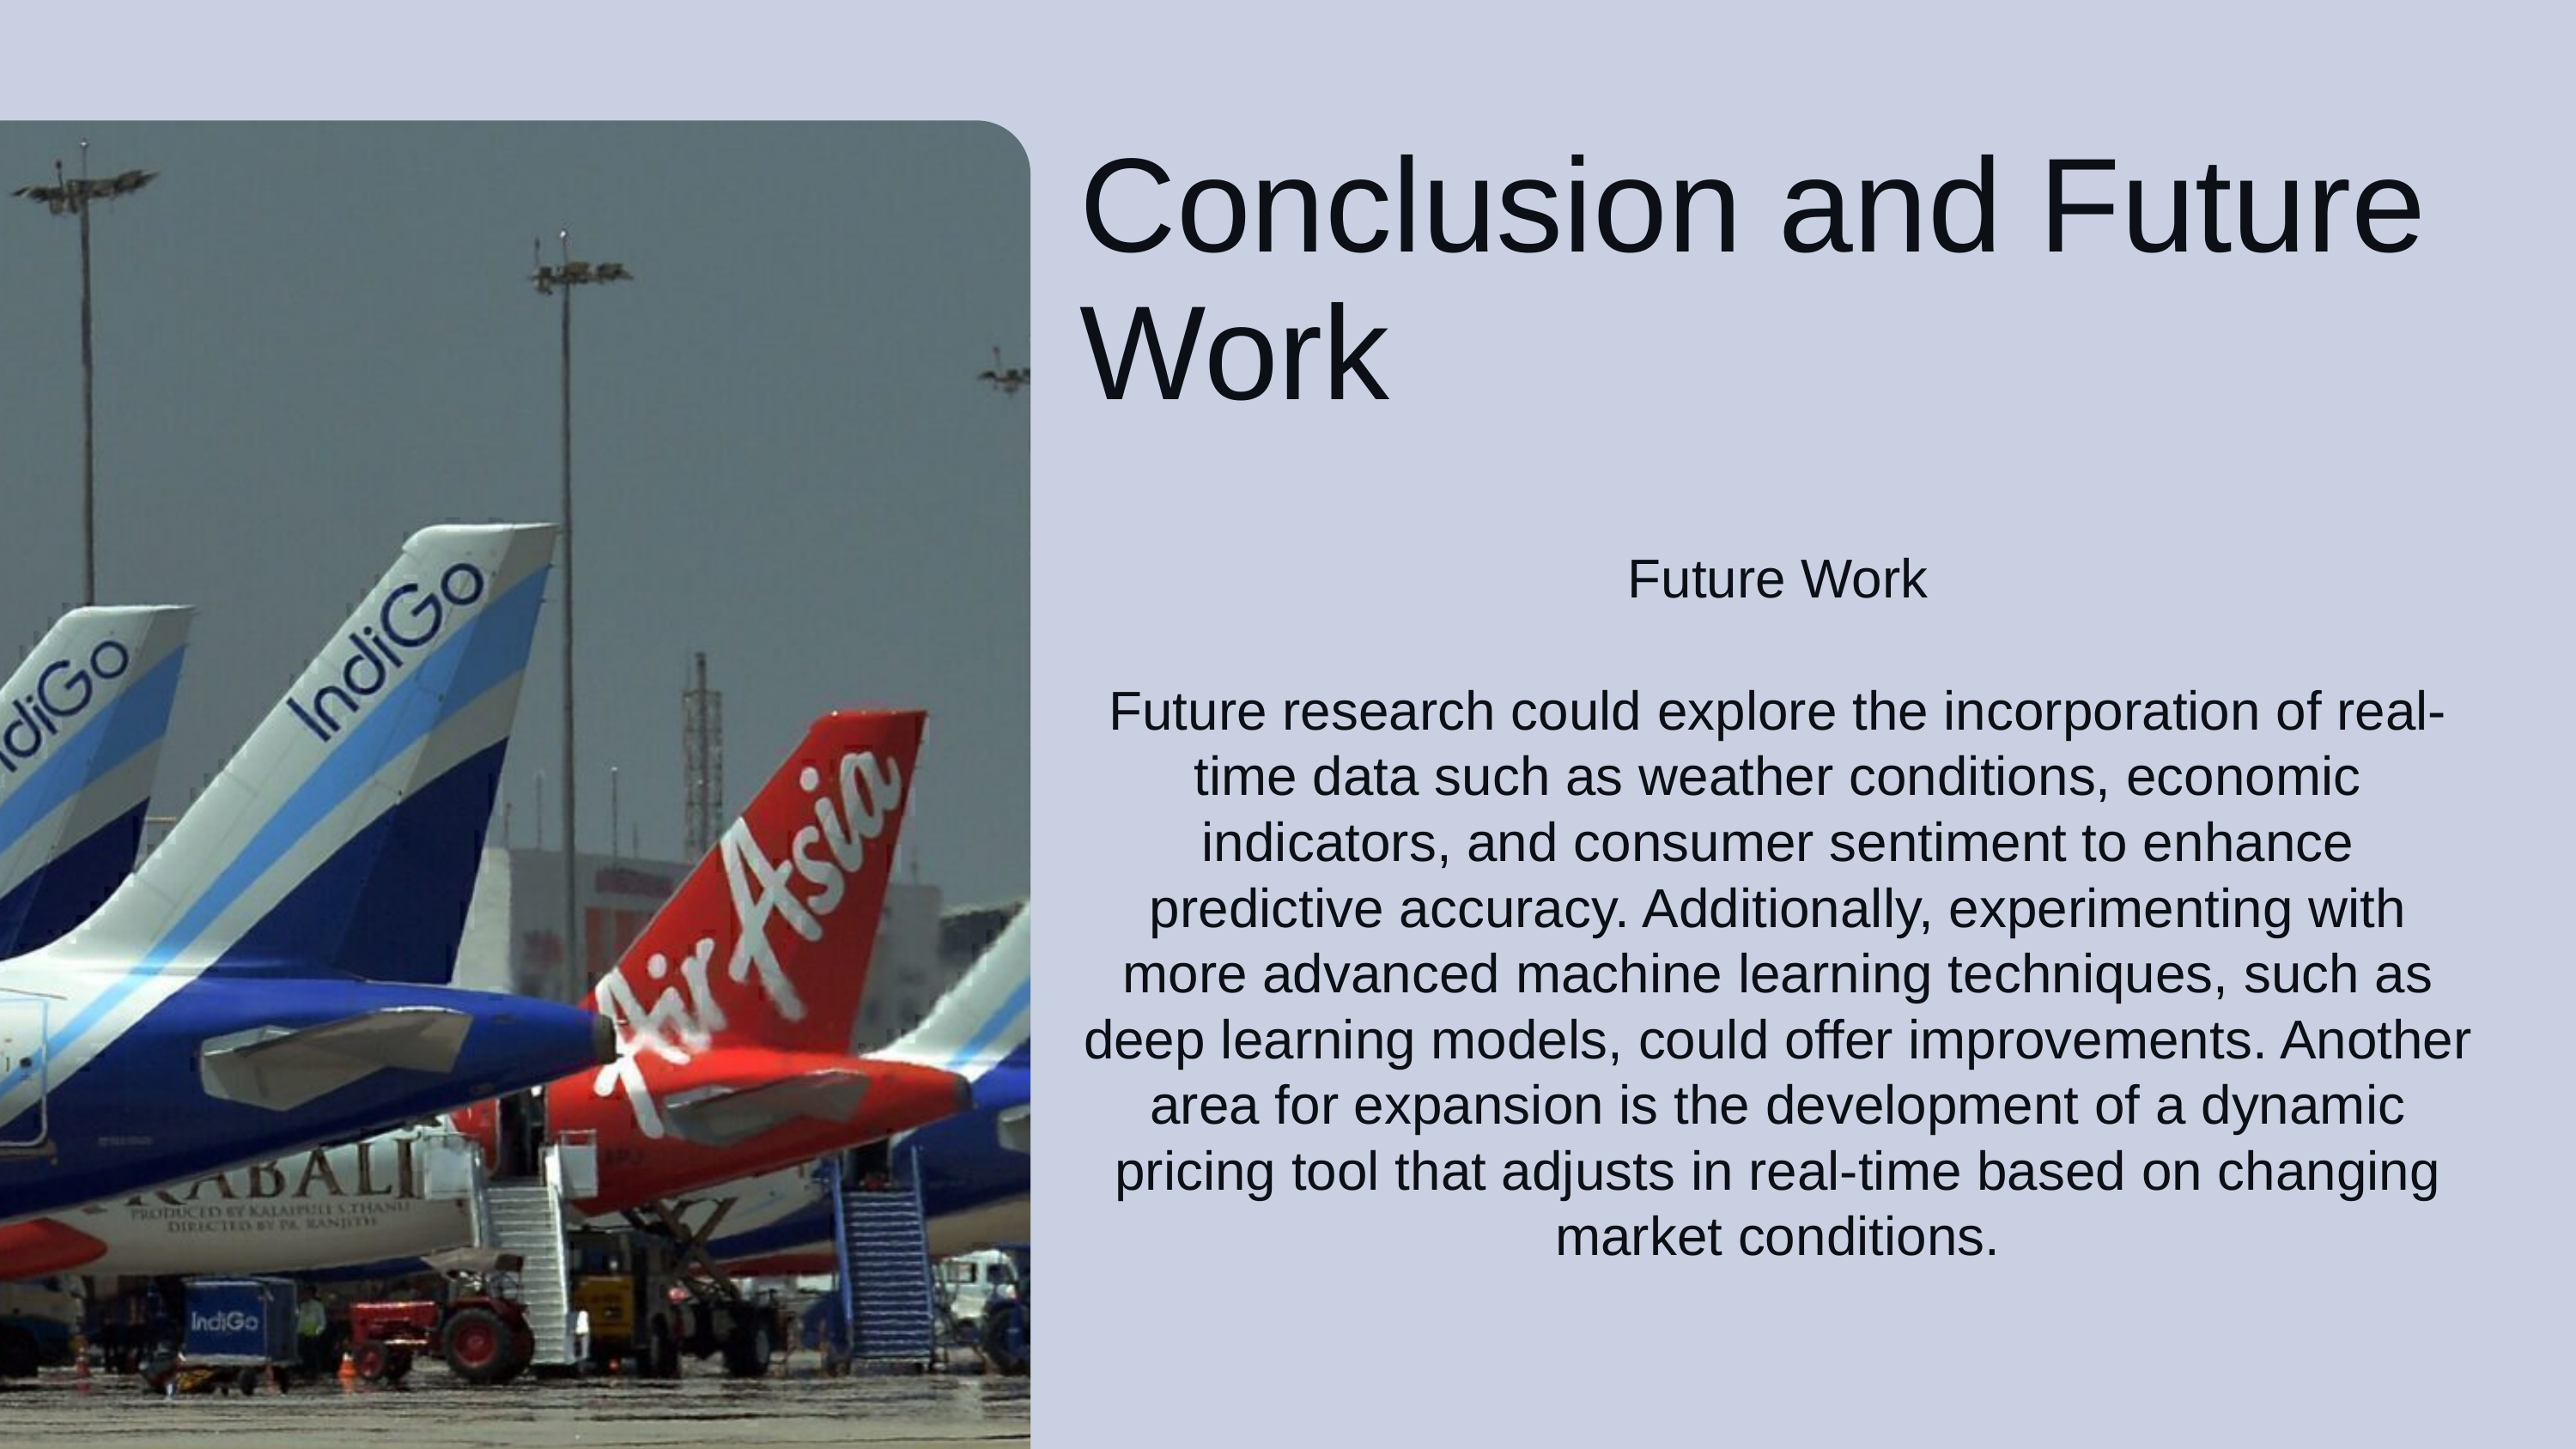

Conclusion and Future Work
Future Work

Future research could explore the incorporation of real-time data such as weather conditions, economic indicators, and consumer sentiment to enhance predictive accuracy. Additionally, experimenting with more advanced machine learning techniques, such as deep learning models, could offer improvements. Another area for expansion is the development of a dynamic pricing tool that adjusts in real-time based on changing market conditions.